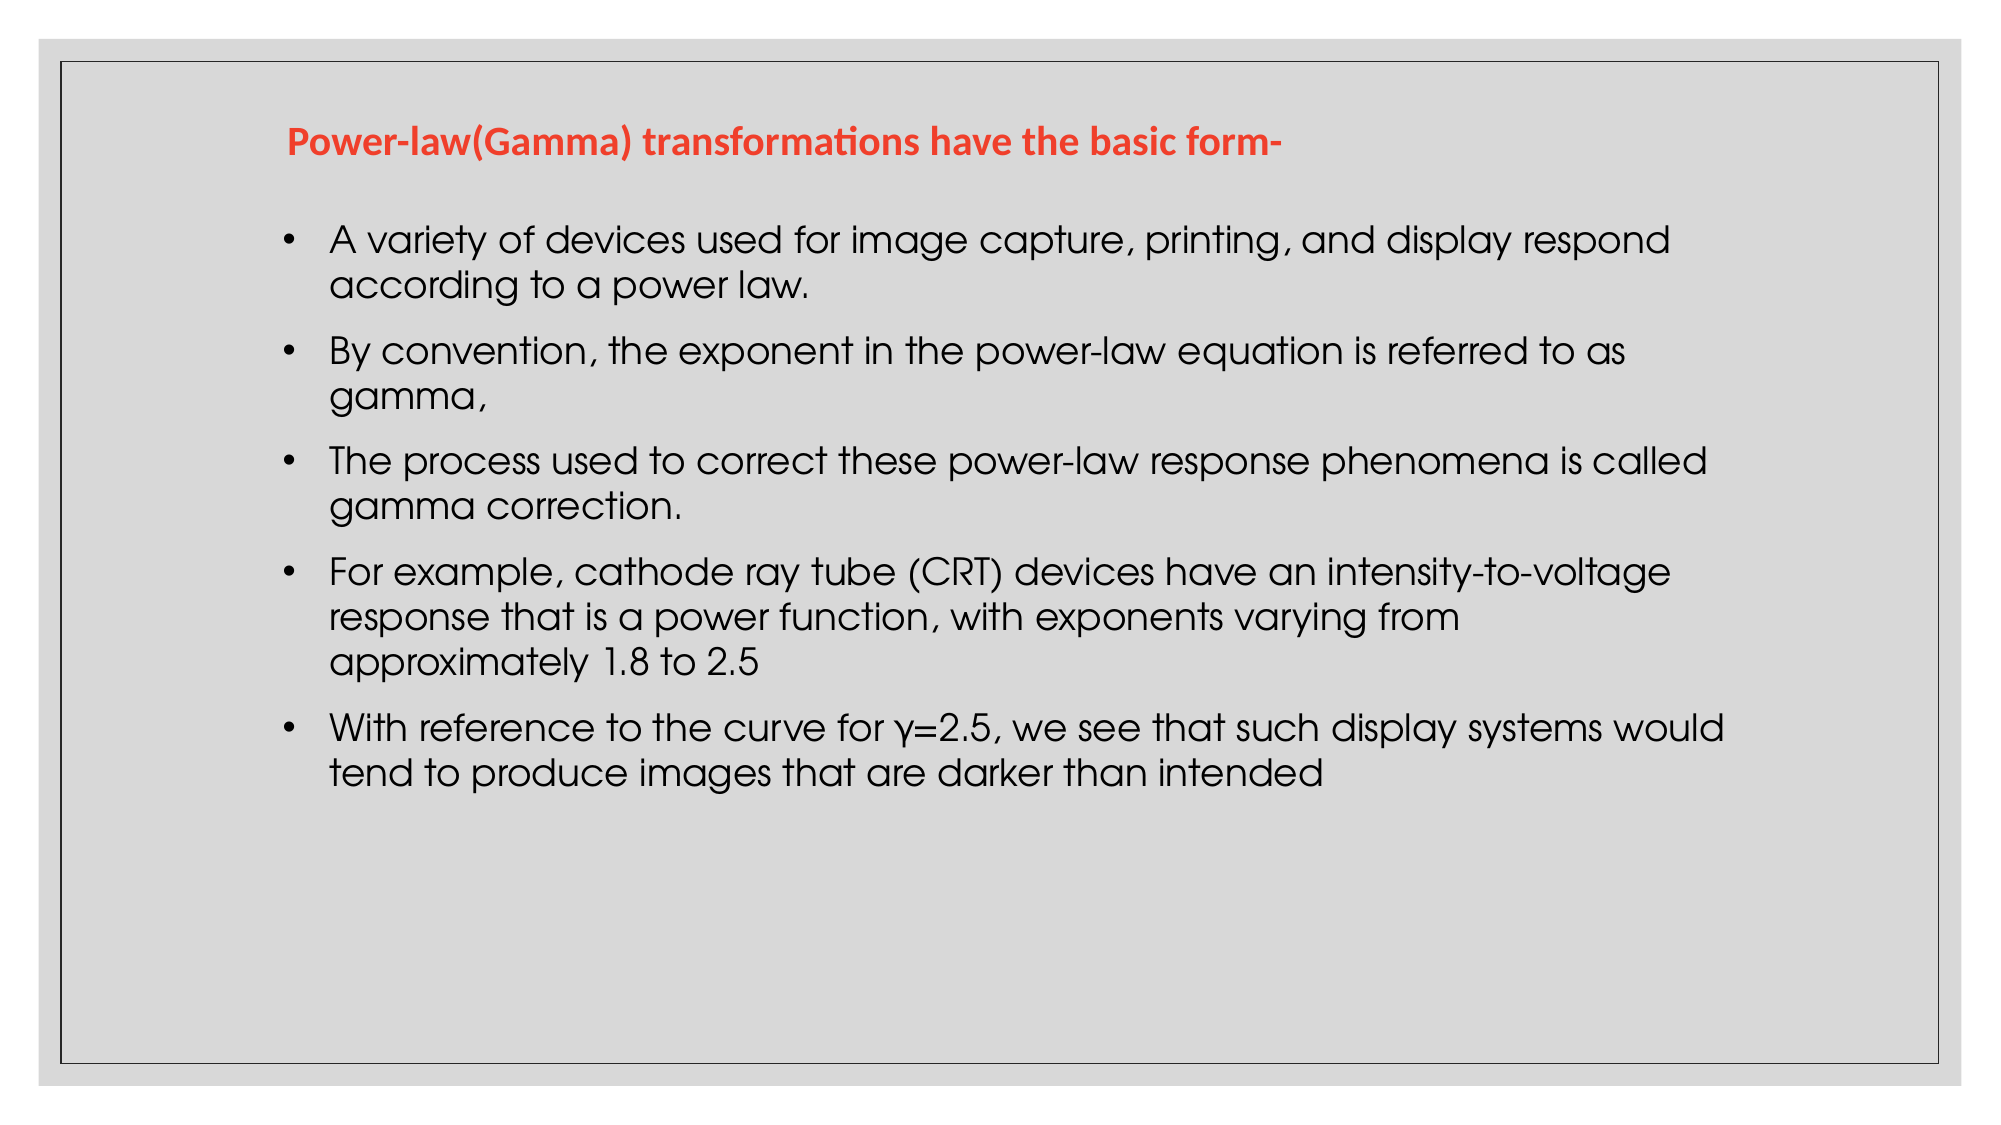

Power-law(Gamma) transformations have the basic form-
A variety of devices used for image capture, printing, and display respond according to a power law.
By convention, the exponent in the power-law equation is referred to as gamma,
The process used to correct these power-law response phenomena is called gamma correction.
For example, cathode ray tube (CRT) devices have an intensity-to-voltage response that is a power function, with exponents varying from approximately 1.8 to 2.5
With reference to the curve for γ=2.5, we see that such display systems would tend to produce images that are darker than intended